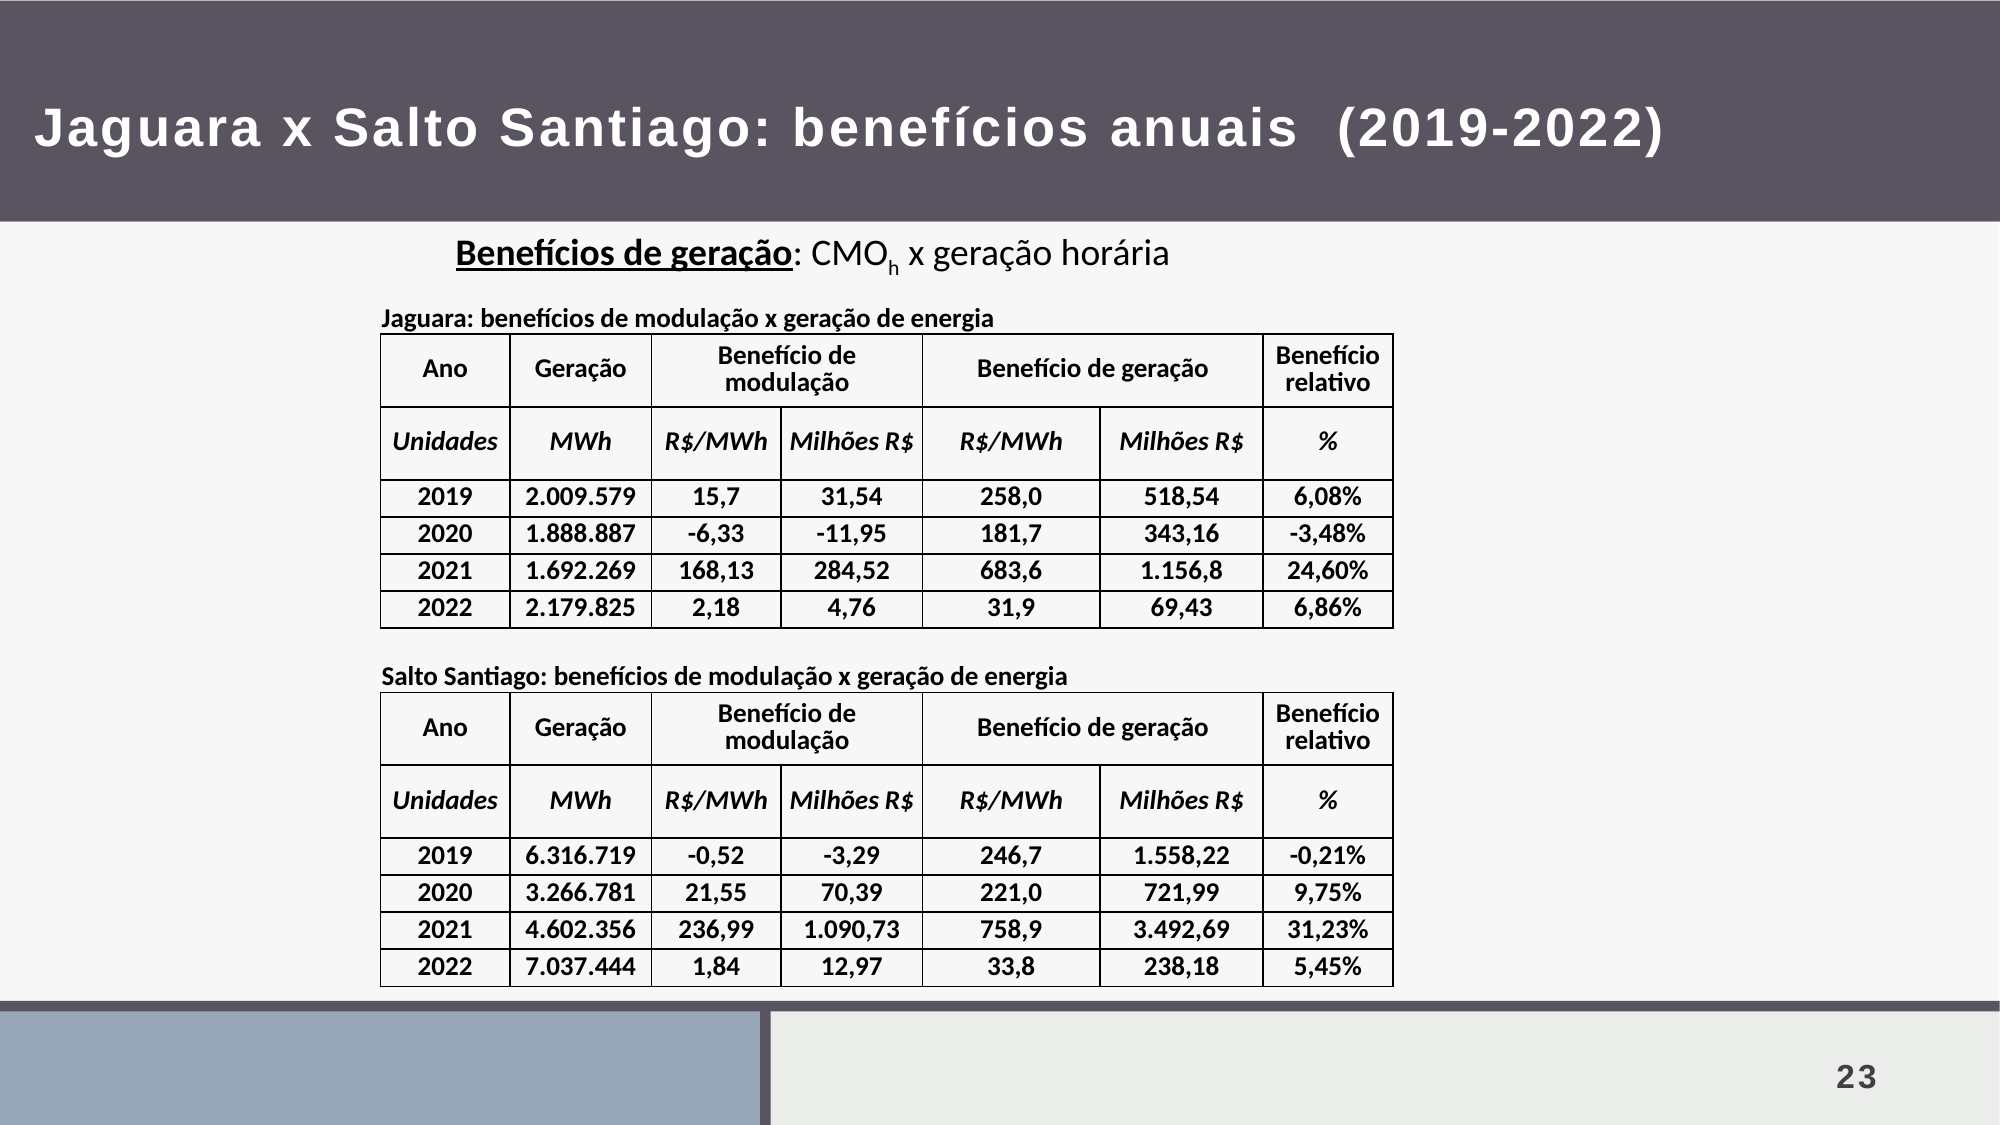

# Jaguara x Salto Santiago: benefícios anuais  (2019-2022)
Benefícios de geração: CMOh x geração horária
| Jaguara: benefícios de modulação x geração de energia |  |  |  |  |  |  |
| --- | --- | --- | --- | --- | --- | --- |
| Ano | Geração | Benefício de modulação |  | Benefício de geração |  | Benefício relativo |
| Unidades | MWh | R$/MWh | Milhões R$ | R$/MWh | Milhões R$ | % |
| 2019 | 2.009.579 | 15,7 | 31,54 | 258,0 | 518,54 | 6,08% |
| 2020 | 1.888.887 | -6,33 | -11,95 | 181,7 | 343,16 | -3,48% |
| 2021 | 1.692.269 | 168,13 | 284,52 | 683,6 | 1.156,8 | 24,60% |
| 2022 | 2.179.825 | 2,18 | 4,76 | 31,9 | 69,43 | 6,86% |
| Salto Santiago: benefícios de modulação x geração de energia |  |  |  |  |  |  |
| --- | --- | --- | --- | --- | --- | --- |
| Ano | Geração | Benefício de modulação |  | Benefício de geração |  | Benefício relativo |
| Unidades | MWh | R$/MWh | Milhões R$ | R$/MWh | Milhões R$ | % |
| 2019 | 6.316.719 | -0,52 | -3,29 | 246,7 | 1.558,22 | -0,21% |
| 2020 | 3.266.781 | 21,55 | 70,39 | 221,0 | 721,99 | 9,75% |
| 2021 | 4.602.356 | 236,99 | 1.090,73 | 758,9 | 3.492,69 | 31,23% |
| 2022 | 7.037.444 | 1,84 | 12,97 | 33,8 | 238,18 | 5,45% |
23